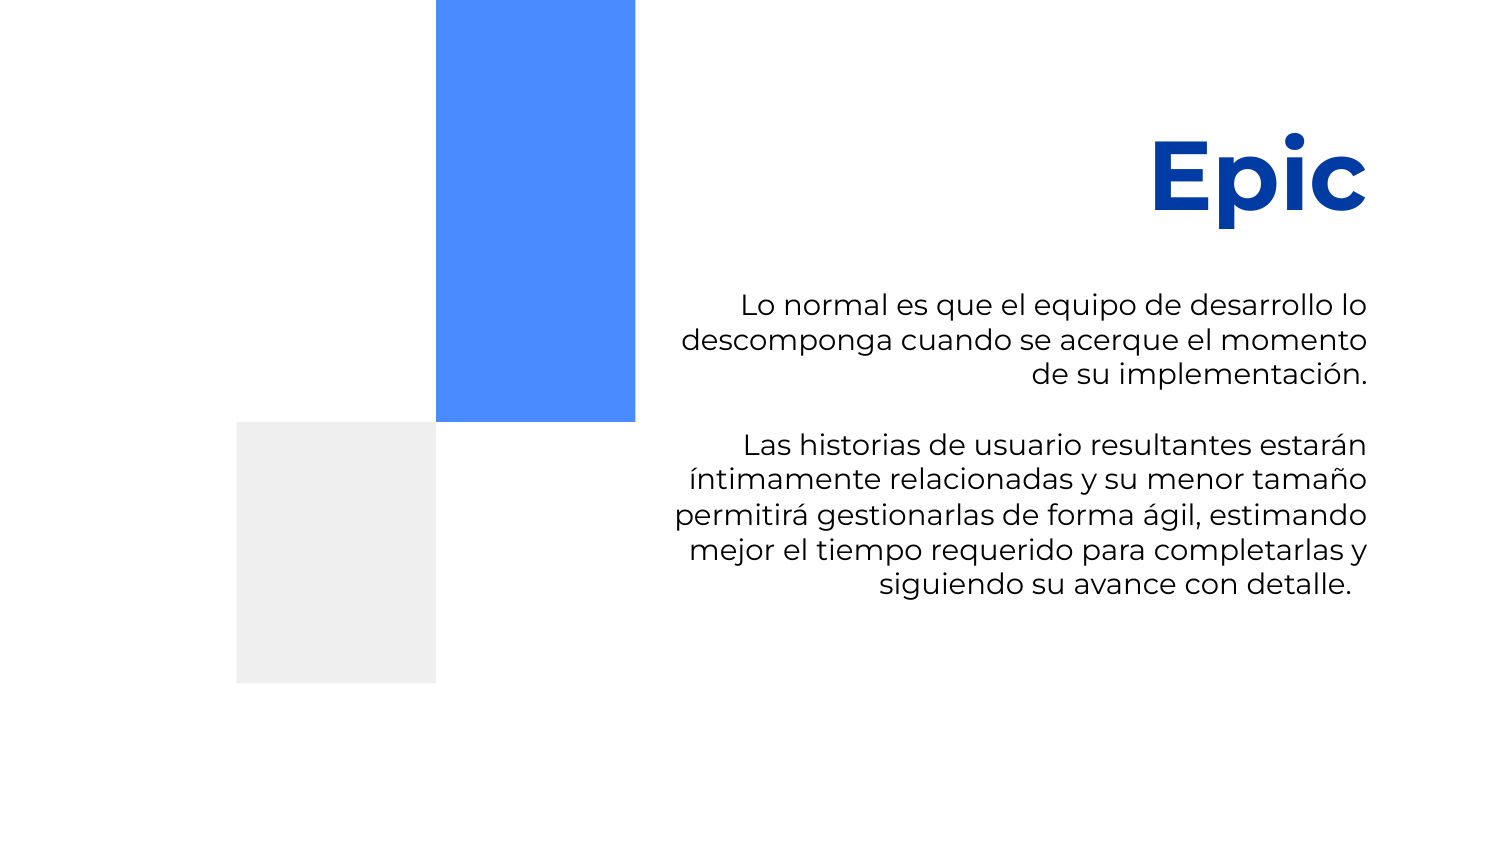

# Epic
Lo normal es que el equipo de desarrollo lo descomponga cuando se acerque el momento de su implementación.

Las historias de usuario resultantes estarán íntimamente relacionadas y su menor tamaño permitirá gestionarlas de forma ágil, estimando mejor el tiempo requerido para completarlas y siguiendo su avance con detalle.